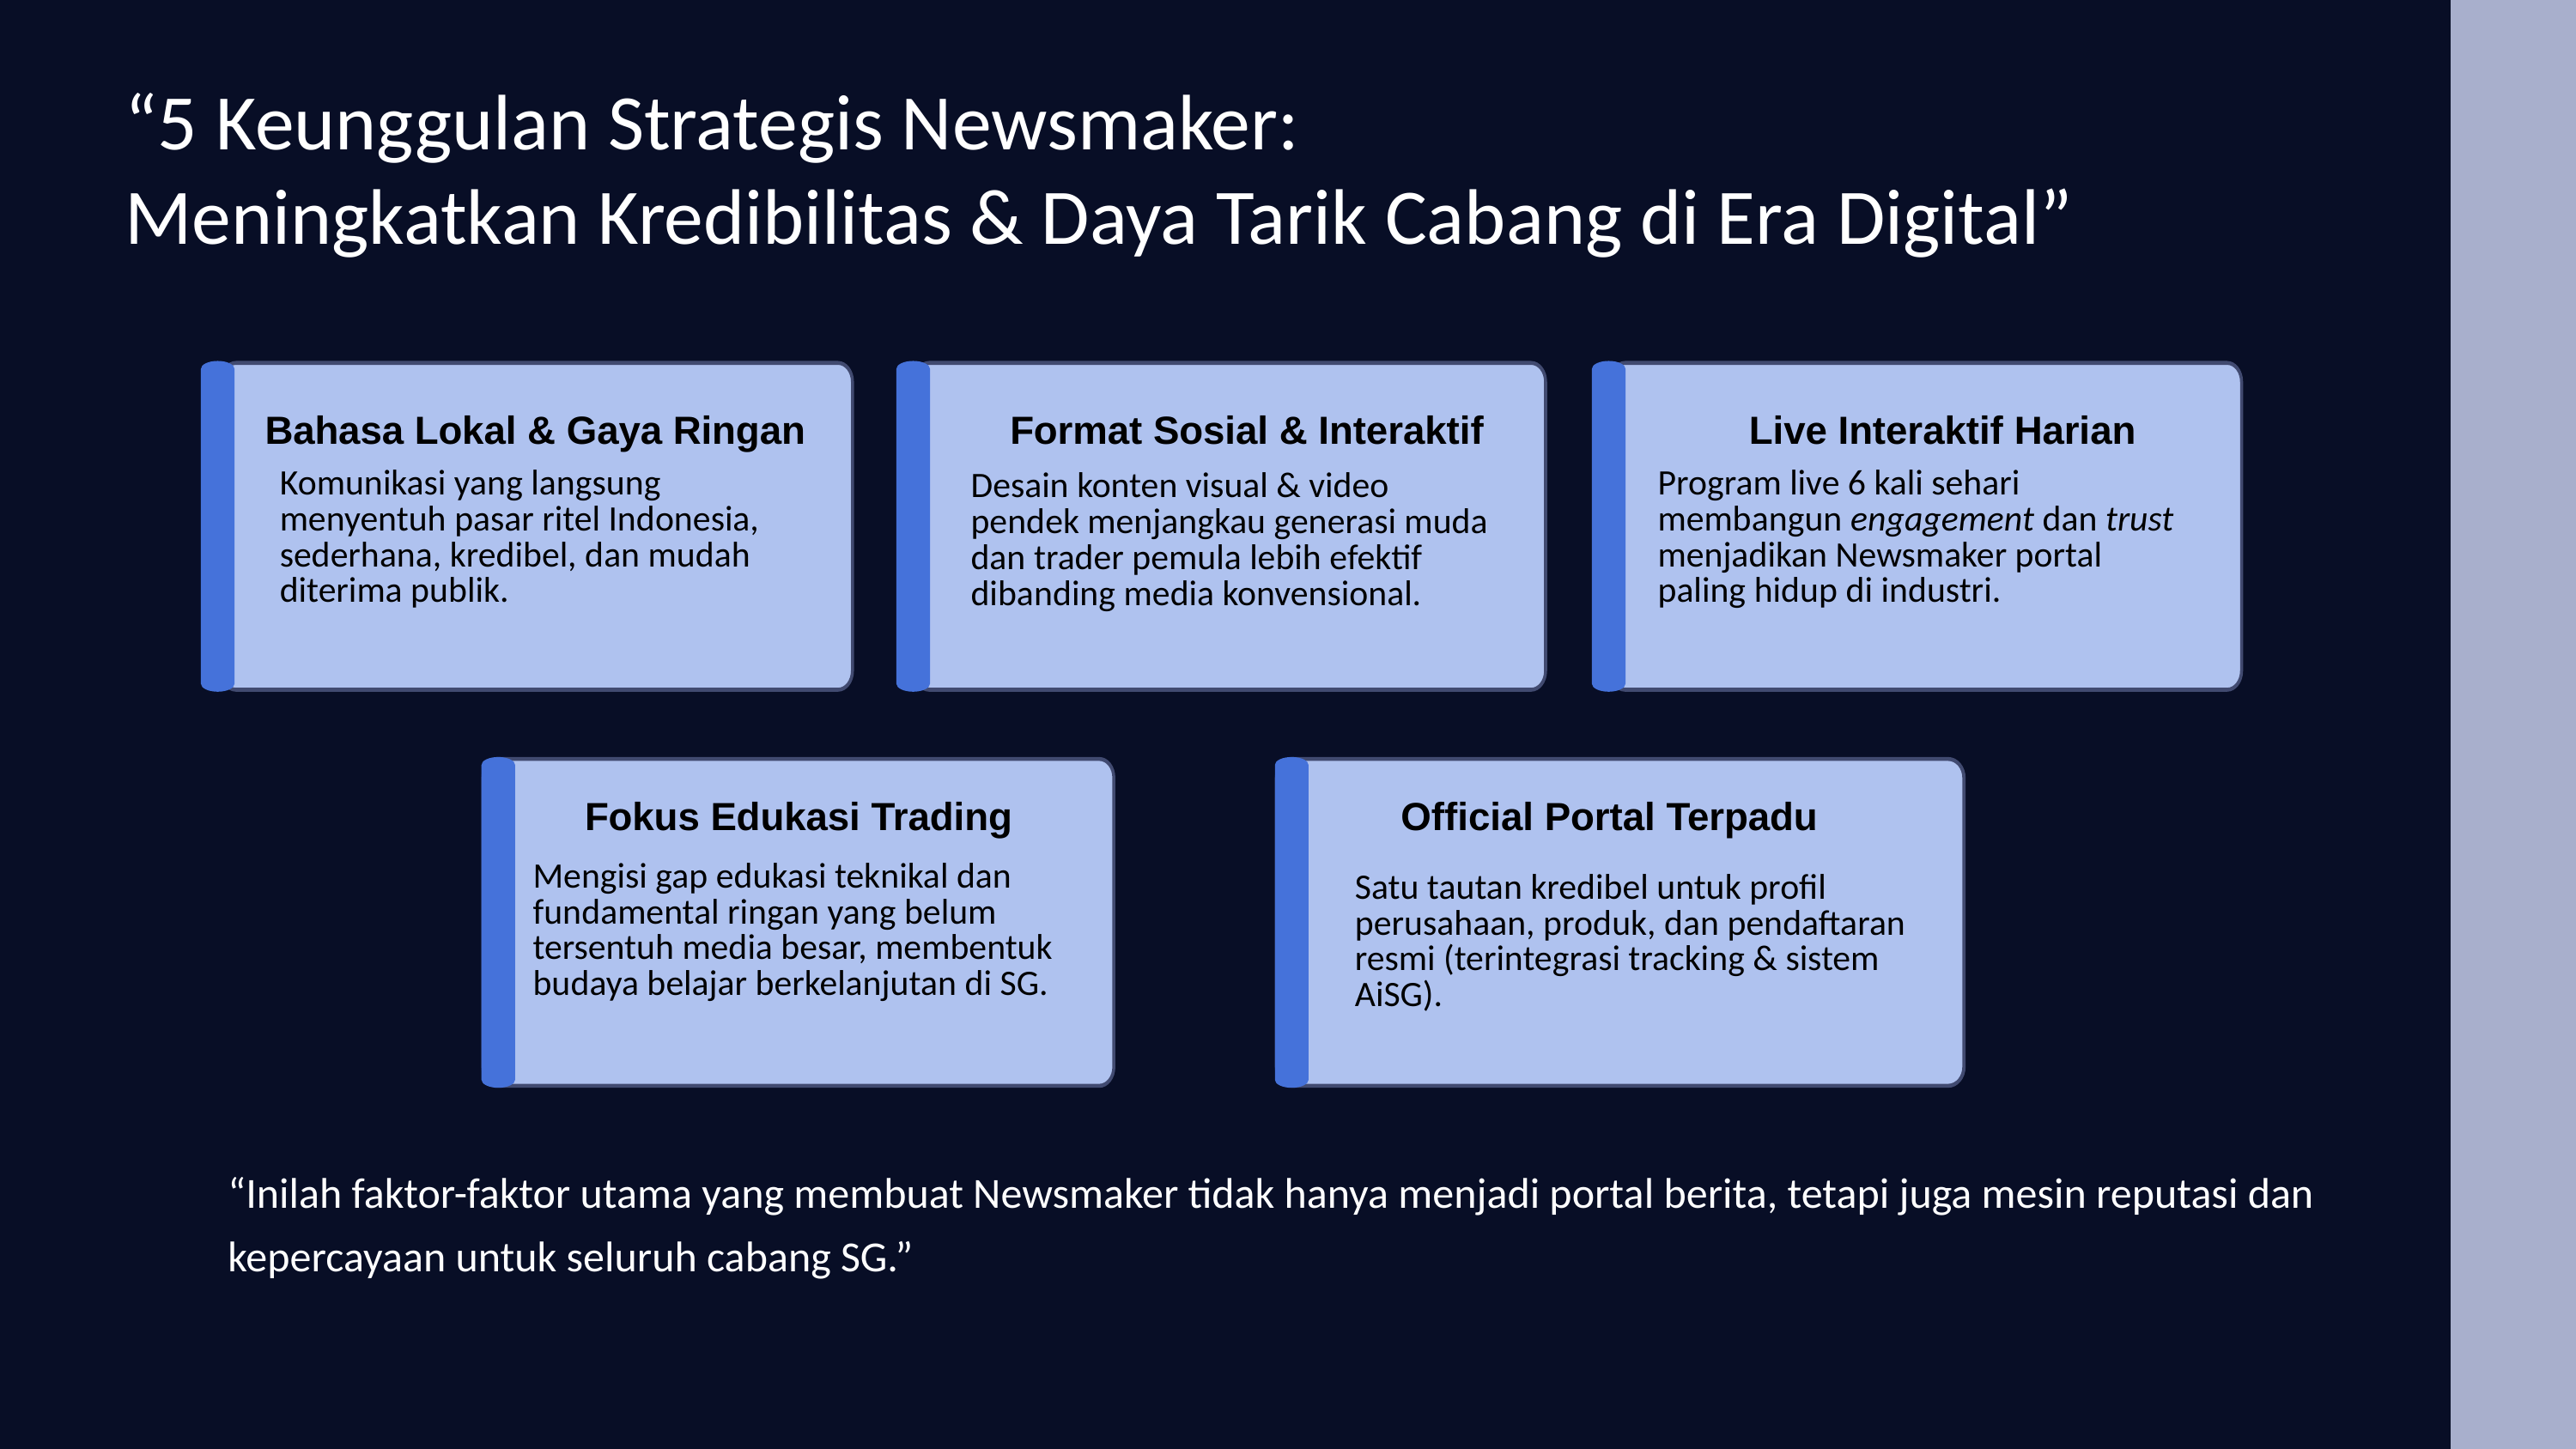

“5 Keunggulan Strategis Newsmaker:
Meningkatkan Kredibilitas & Daya Tarik Cabang di Era Digital”

Bahasa Lokal & Gaya Ringan
Format Sosial & Interaktif
Live Interaktif Harian
|  |
| --- |
| Program live 6 kali sehari membangun engagement dan trust menjadikan Newsmaker portal paling hidup di industri. |
| --- |
| Komunikasi yang langsung menyentuh pasar ritel Indonesia, sederhana, kredibel, dan mudah diterima publik. |
| --- |
| Desain konten visual & video pendek menjangkau generasi muda dan trader pemula lebih efektif dibanding media konvensional. |
| --- |

Fokus Edukasi Trading
Official Portal Terpadu
| Mengisi gap edukasi teknikal dan fundamental ringan yang belum tersentuh media besar, membentuk budaya belajar berkelanjutan di SG. |
| --- |
| Satu tautan kredibel untuk profil perusahaan, produk, dan pendaftaran resmi (terintegrasi tracking & sistem AiSG). |
| --- |
“Inilah faktor-faktor utama yang membuat Newsmaker tidak hanya menjadi portal berita, tetapi juga mesin reputasi dan kepercayaan untuk seluruh cabang SG.”